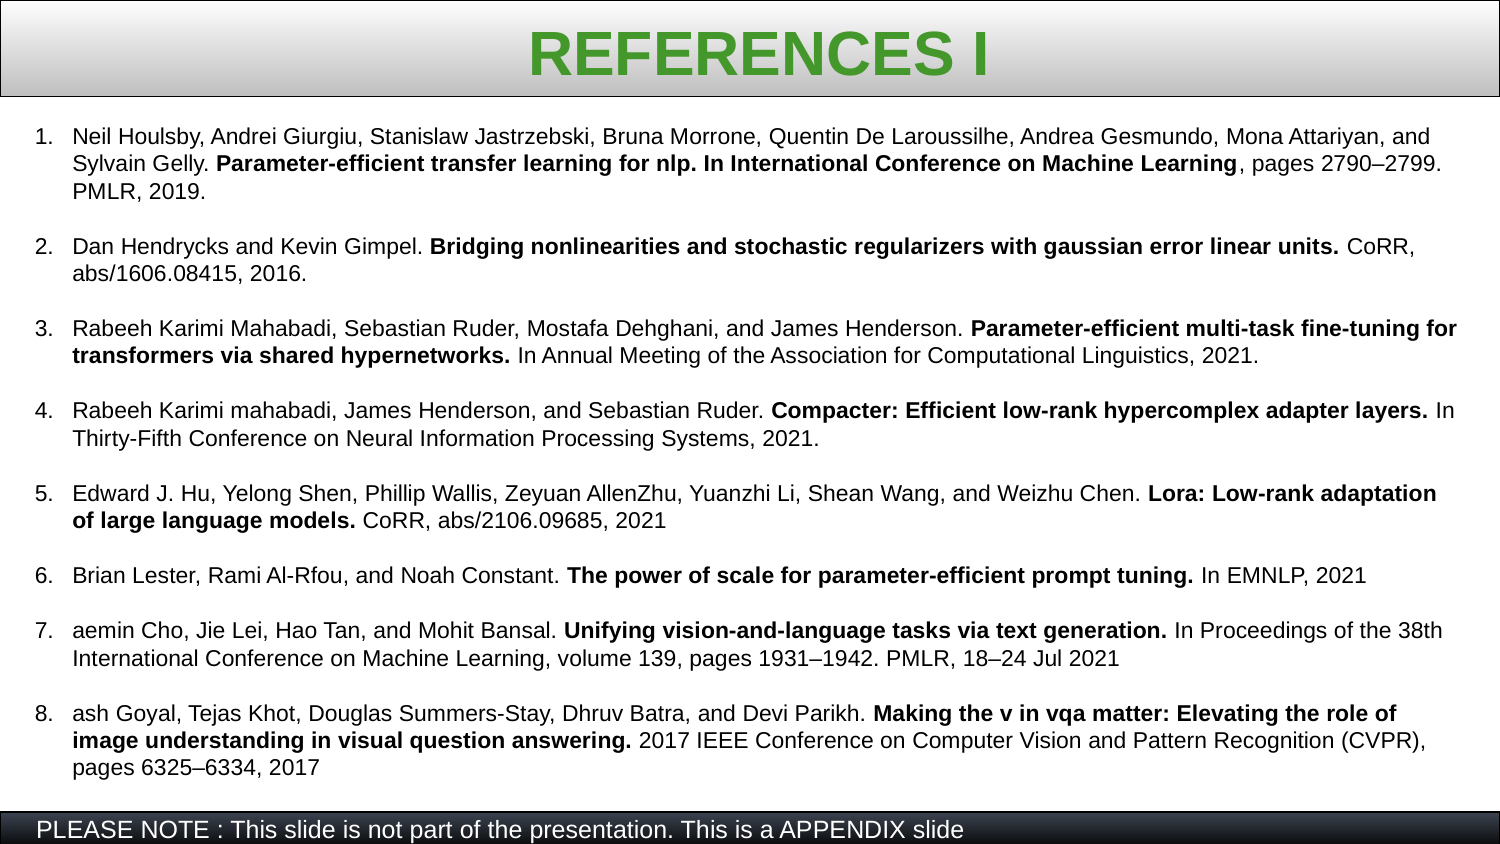

REFERENCES I
Neil Houlsby, Andrei Giurgiu, Stanislaw Jastrzebski, Bruna Morrone, Quentin De Laroussilhe, Andrea Gesmundo, Mona Attariyan, and Sylvain Gelly. Parameter-efficient transfer learning for nlp. In International Conference on Machine Learning, pages 2790–2799. PMLR, 2019.

Dan Hendrycks and Kevin Gimpel. Bridging nonlinearities and stochastic regularizers with gaussian error linear units. CoRR, abs/1606.08415, 2016.

Rabeeh Karimi Mahabadi, Sebastian Ruder, Mostafa Dehghani, and James Henderson. Parameter-efficient multi-task fine-tuning for transformers via shared hypernetworks. In Annual Meeting of the Association for Computational Linguistics, 2021.

Rabeeh Karimi mahabadi, James Henderson, and Sebastian Ruder. Compacter: Efficient low-rank hypercomplex adapter layers. In Thirty-Fifth Conference on Neural Information Processing Systems, 2021.

Edward J. Hu, Yelong Shen, Phillip Wallis, Zeyuan AllenZhu, Yuanzhi Li, Shean Wang, and Weizhu Chen. Lora: Low-rank adaptation of large language models. CoRR, abs/2106.09685, 2021

Brian Lester, Rami Al-Rfou, and Noah Constant. The power of scale for parameter-efficient prompt tuning. In EMNLP, 2021

aemin Cho, Jie Lei, Hao Tan, and Mohit Bansal. Unifying vision-and-language tasks via text generation. In Proceedings of the 38th International Conference on Machine Learning, volume 139, pages 1931–1942. PMLR, 18–24 Jul 2021

ash Goyal, Tejas Khot, Douglas Summers-Stay, Dhruv Batra, and Devi Parikh. Making the v in vqa matter: Elevating the role of image understanding in visual question answering. 2017 IEEE Conference on Computer Vision and Pattern Recognition (CVPR), pages 6325–6334, 2017
   PLEASE NOTE : This slide is not part of the presentation. This is a APPENDIX slide